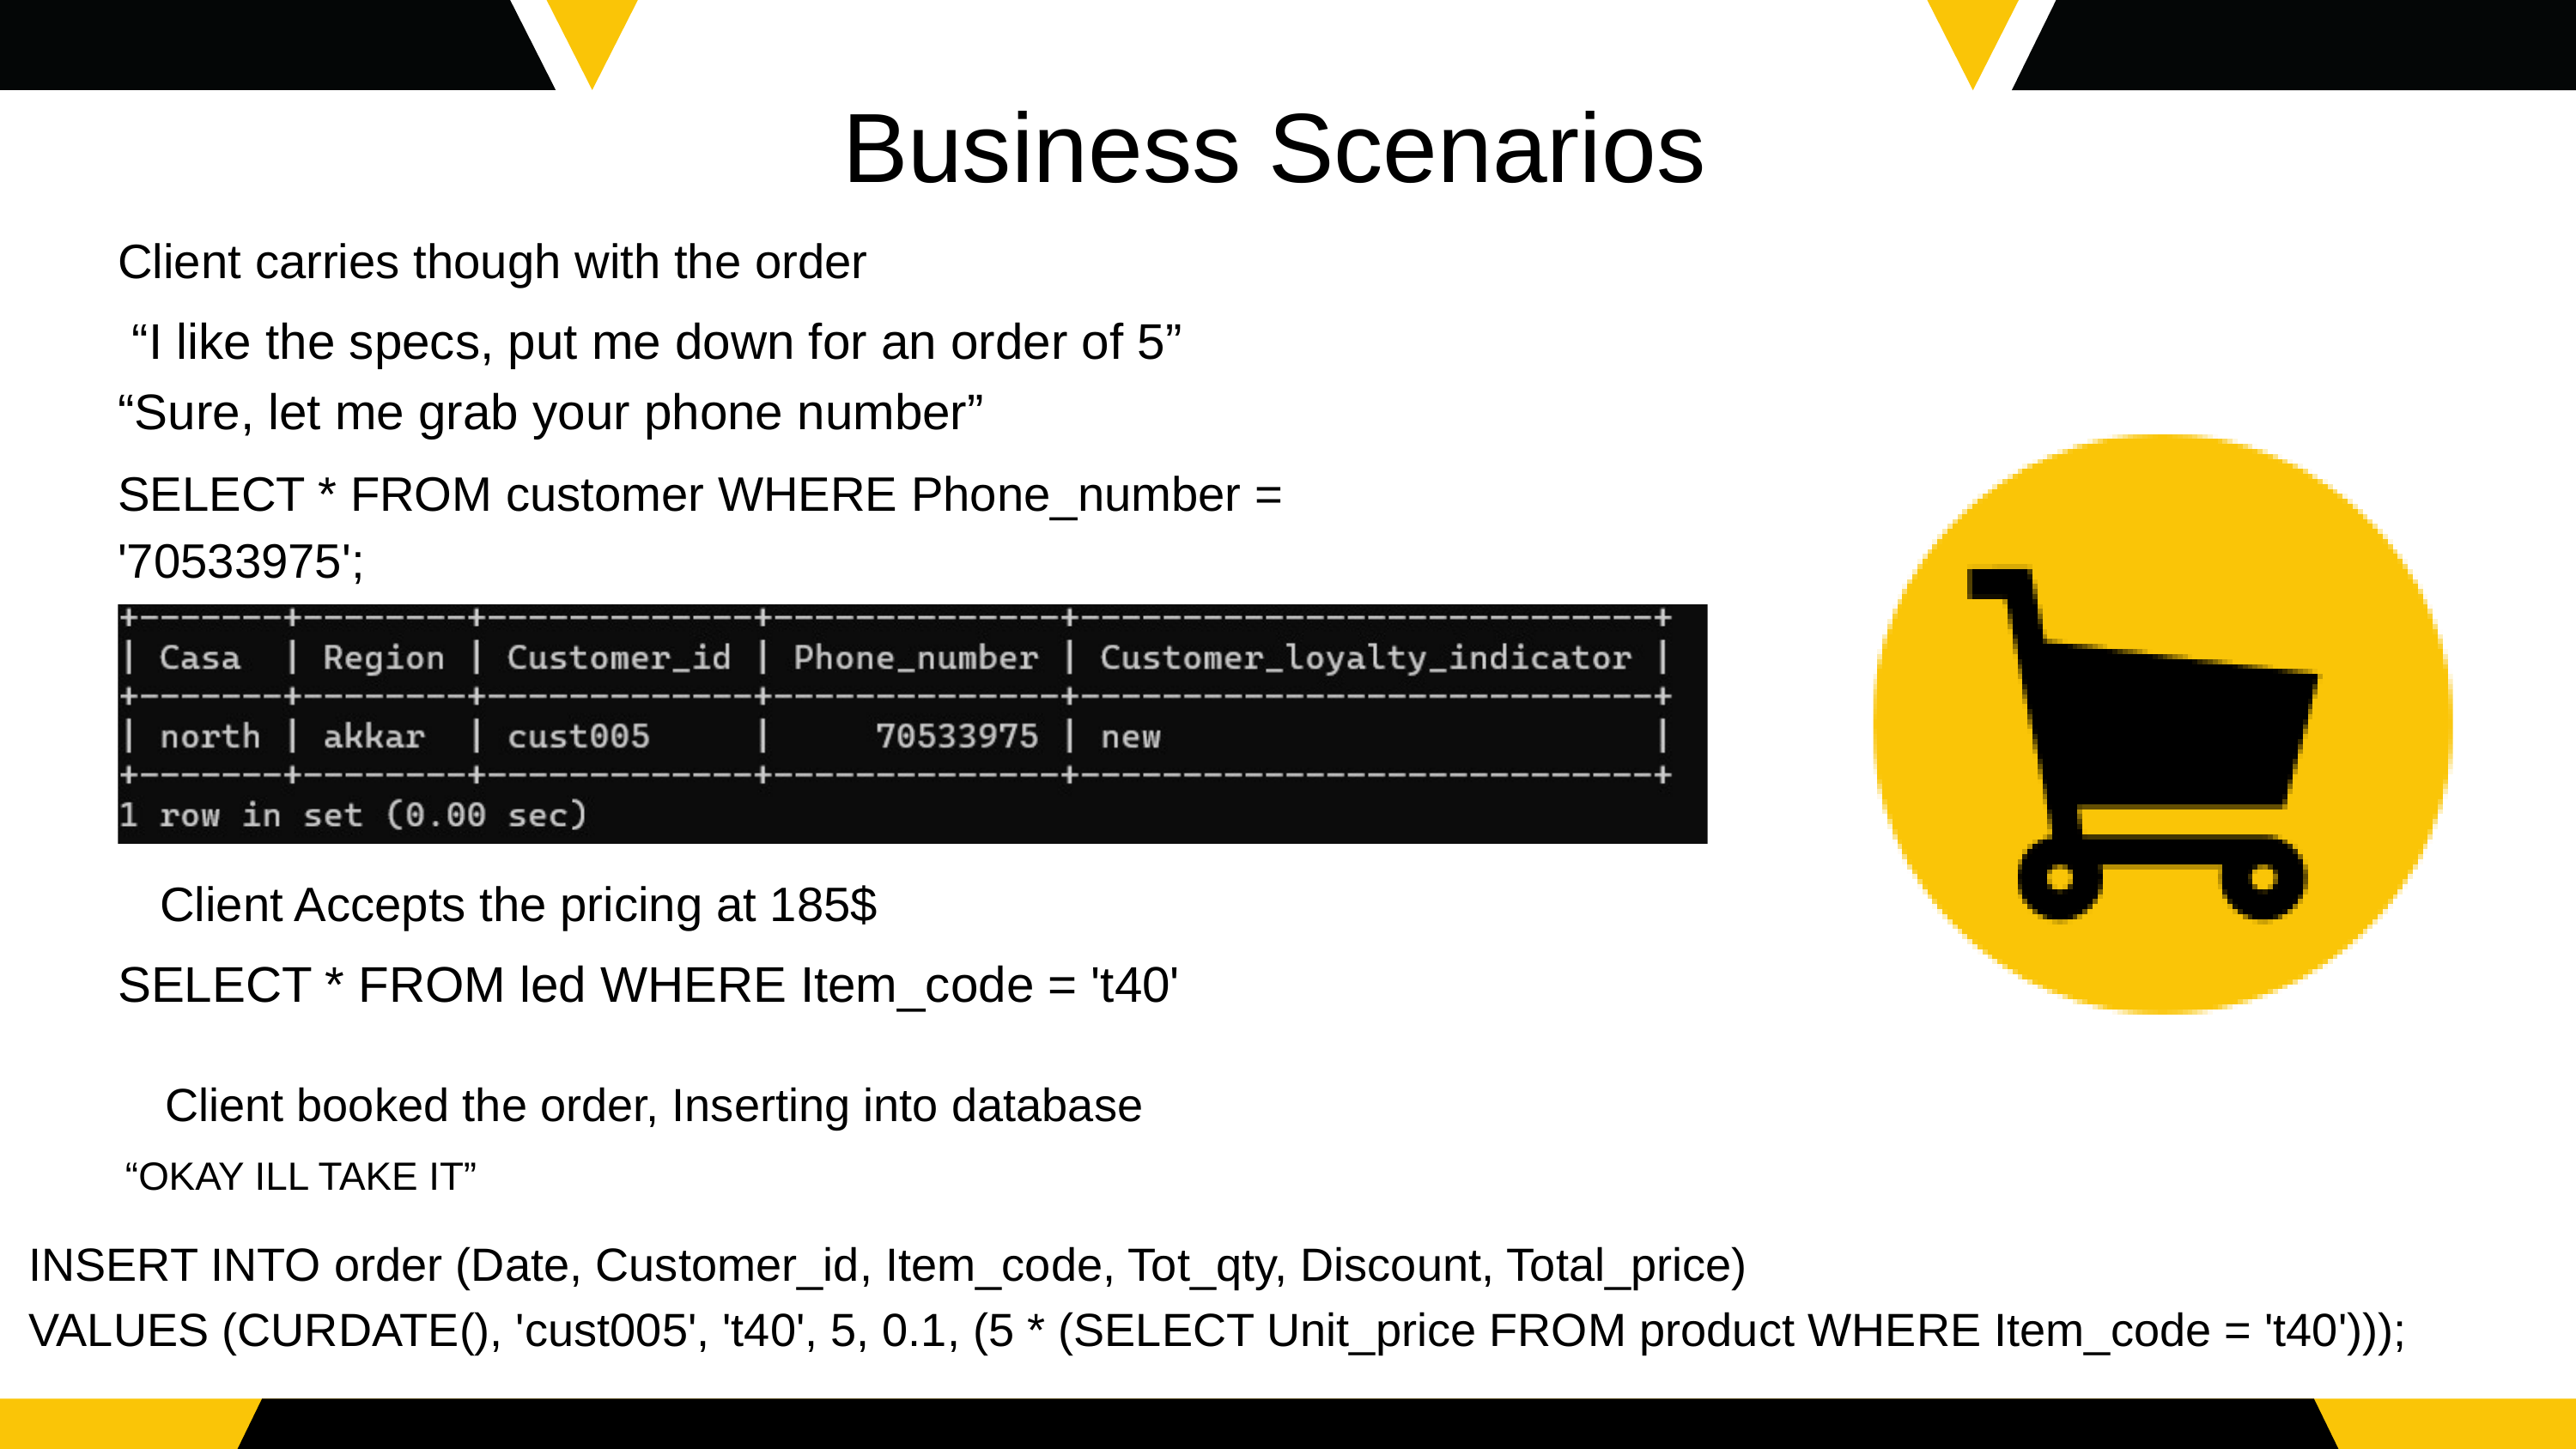

Business Scenarios
Client carries though with the order
 “I like the specs, put me down for an order of 5”
“Sure, let me grab your phone number”

SELECT * FROM customer WHERE Phone_number = '70533975';

Client Accepts the pricing at 185$
SELECT * FROM led WHERE Item_code = 't40'
Client booked the order, Inserting into database
“OKAY ILL TAKE IT”
INSERT INTO order (Date, Customer_id, Item_code, Tot_qty, Discount, Total_price)
VALUES (CURDATE(), 'cust005', 't40', 5, 0.1, (5 * (SELECT Unit_price FROM product WHERE Item_code = 't40')));